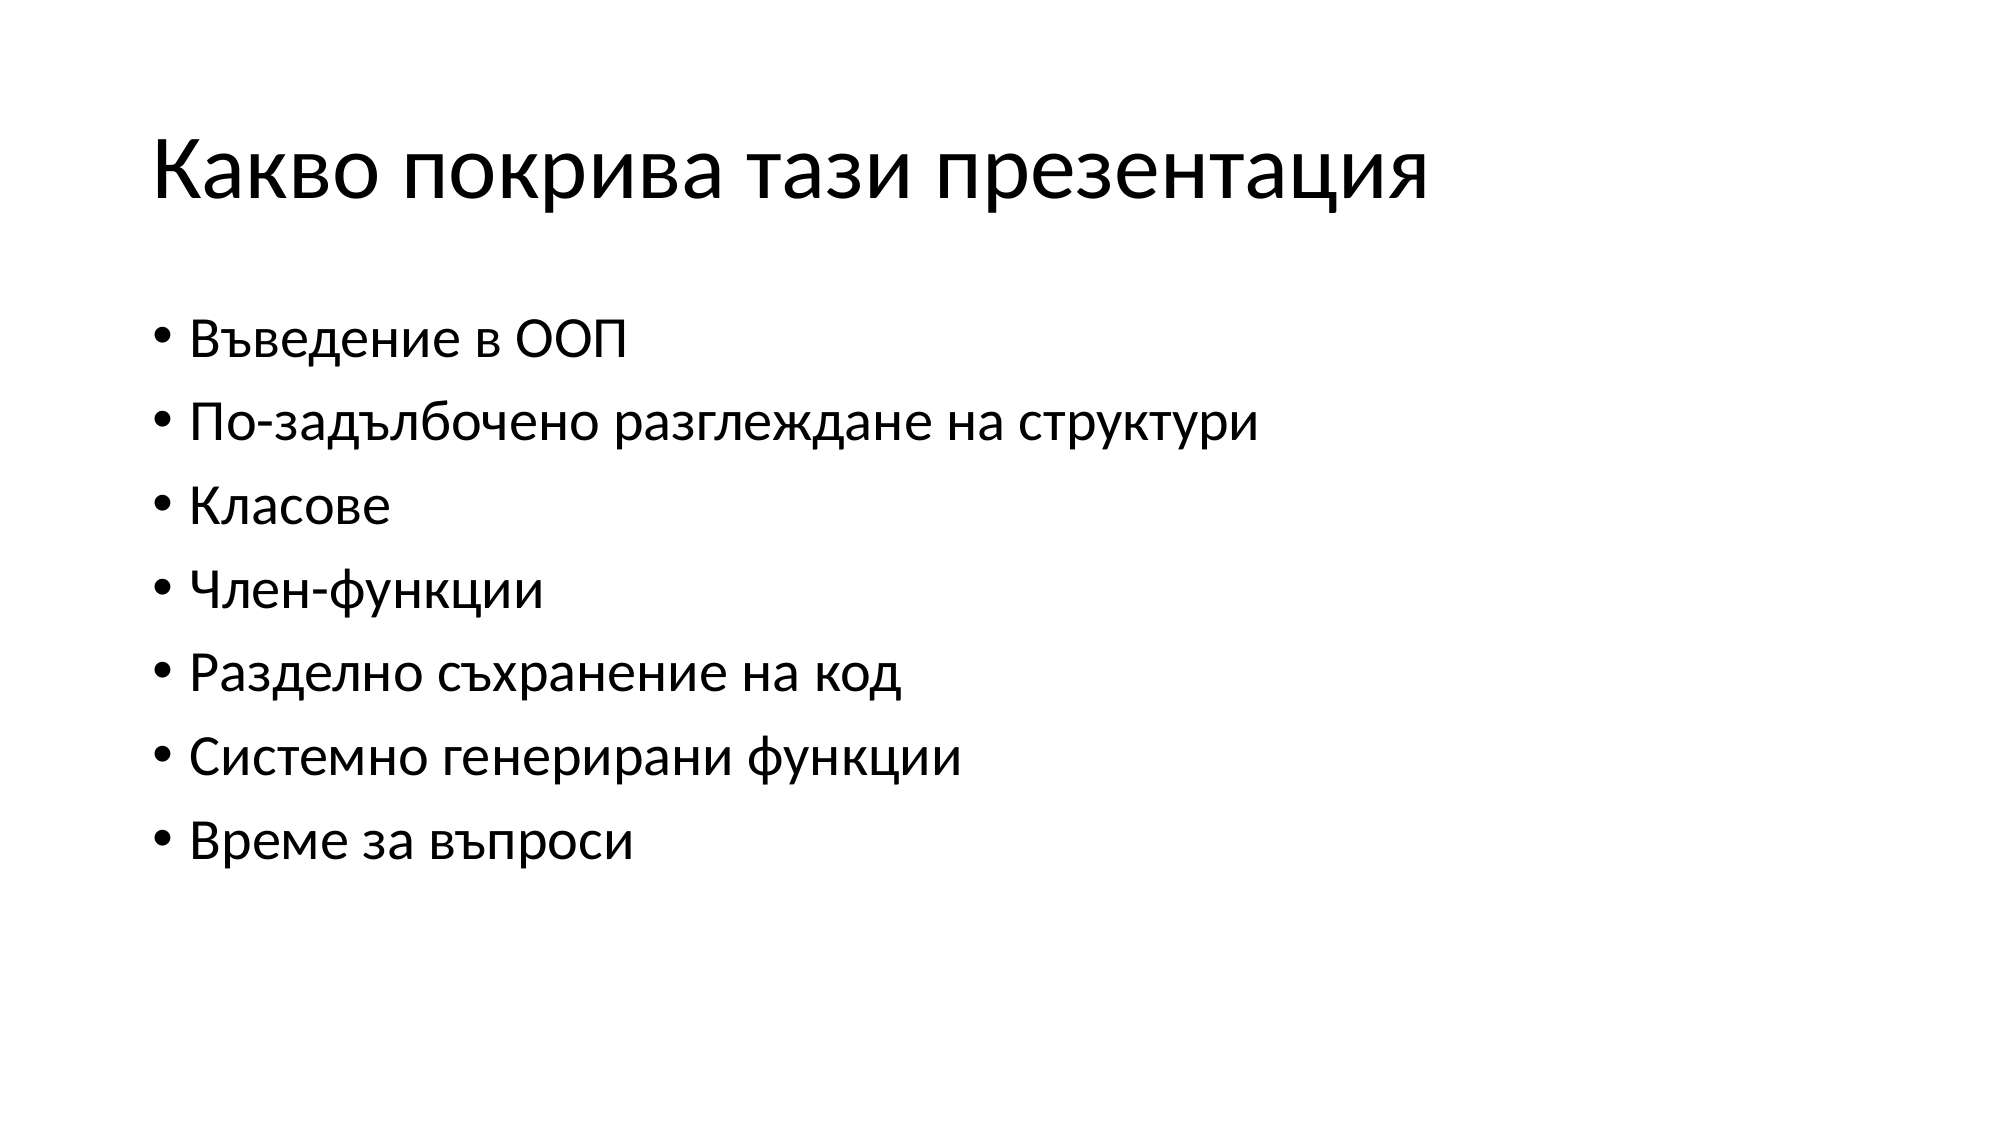

# Какво покрива тази презентация
Въведение в ООП
По-задълбочено разглеждане на структури
Класове
Член-функции
Разделно съхранение на код
Системно генерирани функции
Време за въпроси